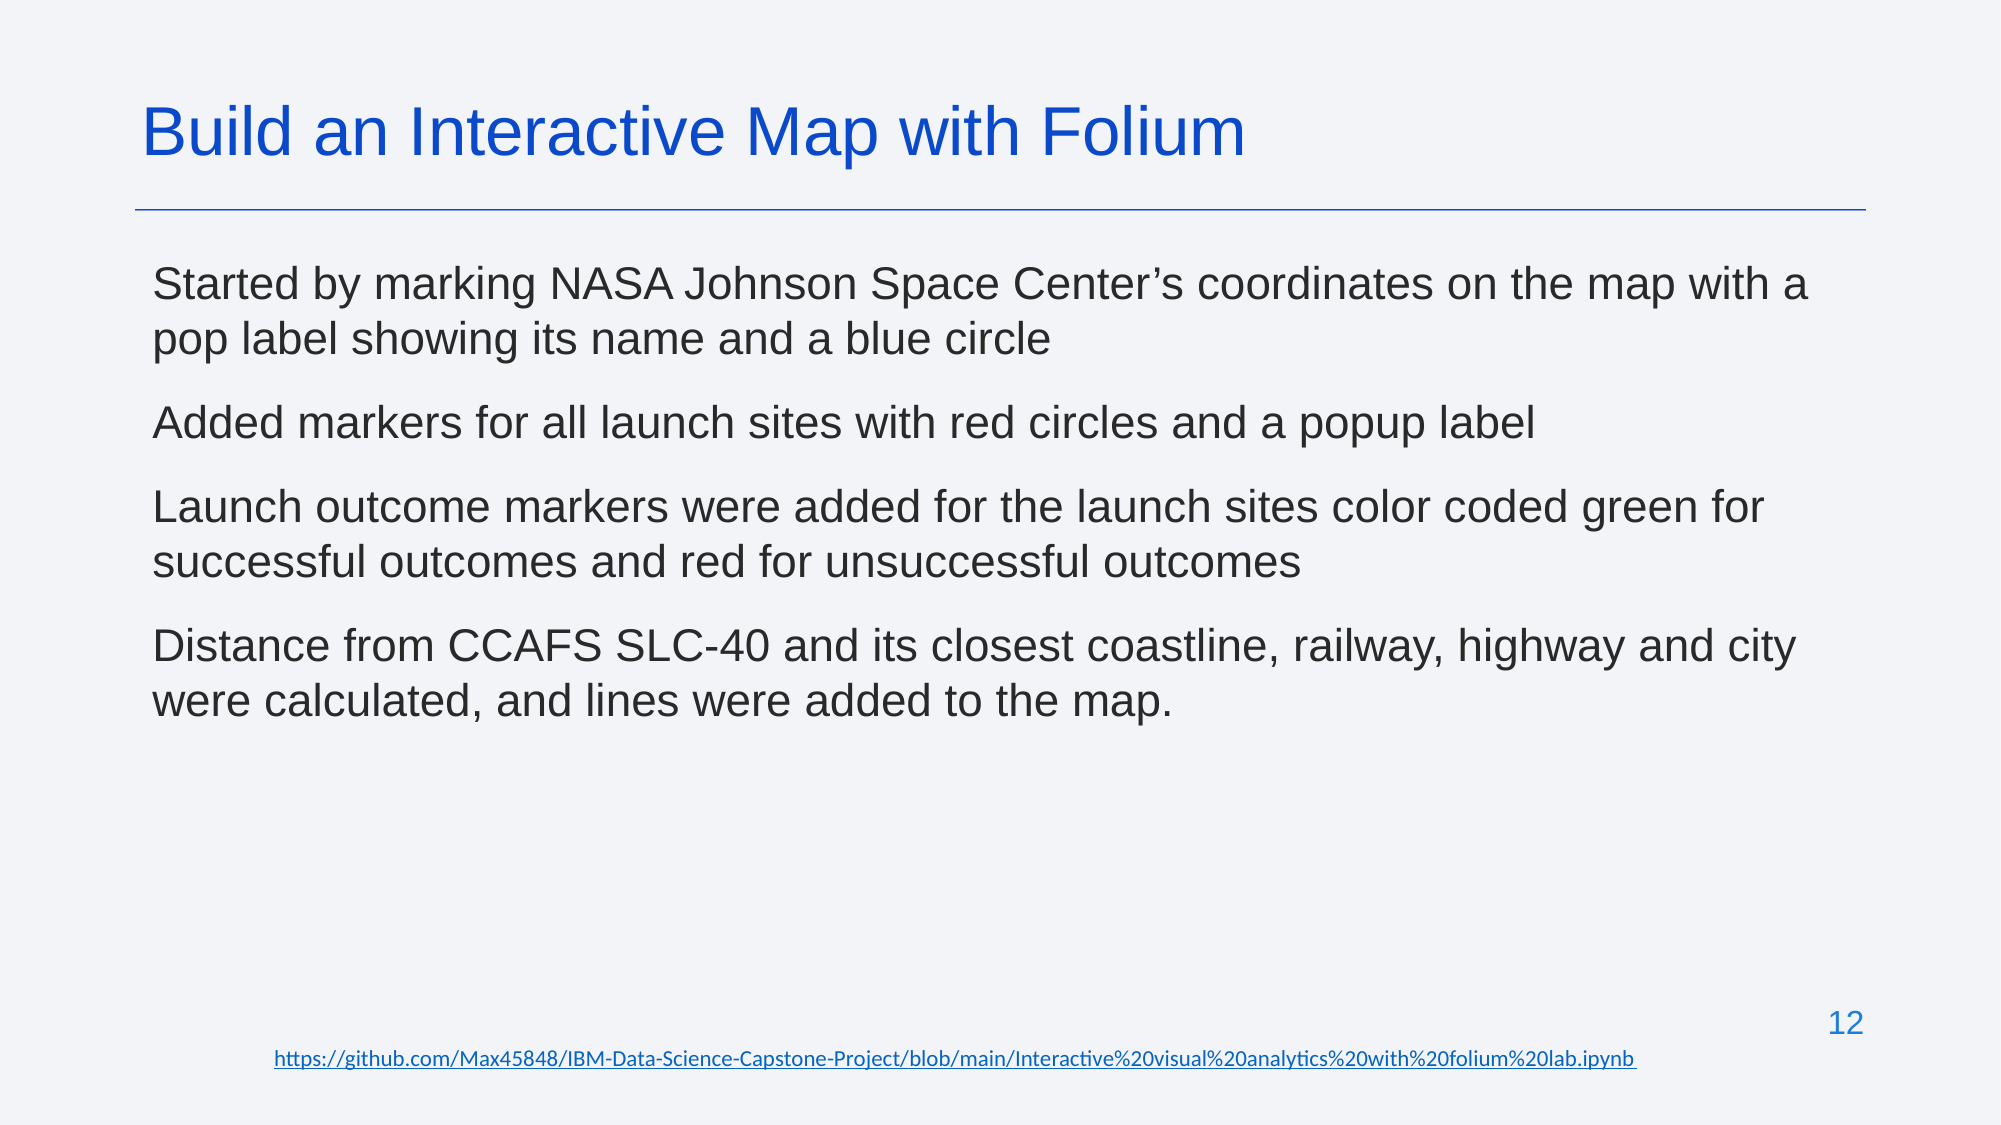

Build an Interactive Map with Folium
Started by marking NASA Johnson Space Center’s coordinates on the map with a pop label showing its name and a blue circle
Added markers for all launch sites with red circles and a popup label
Launch outcome markers were added for the launch sites color coded green for successful outcomes and red for unsuccessful outcomes
Distance from CCAFS SLC-40 and its closest coastline, railway, highway and city were calculated, and lines were added to the map.

12
https://github.com/Max45848/IBM-Data-Science-Capstone-Project/blob/main/Interactive%20visual%20analytics%20with%20folium%20lab.ipynb